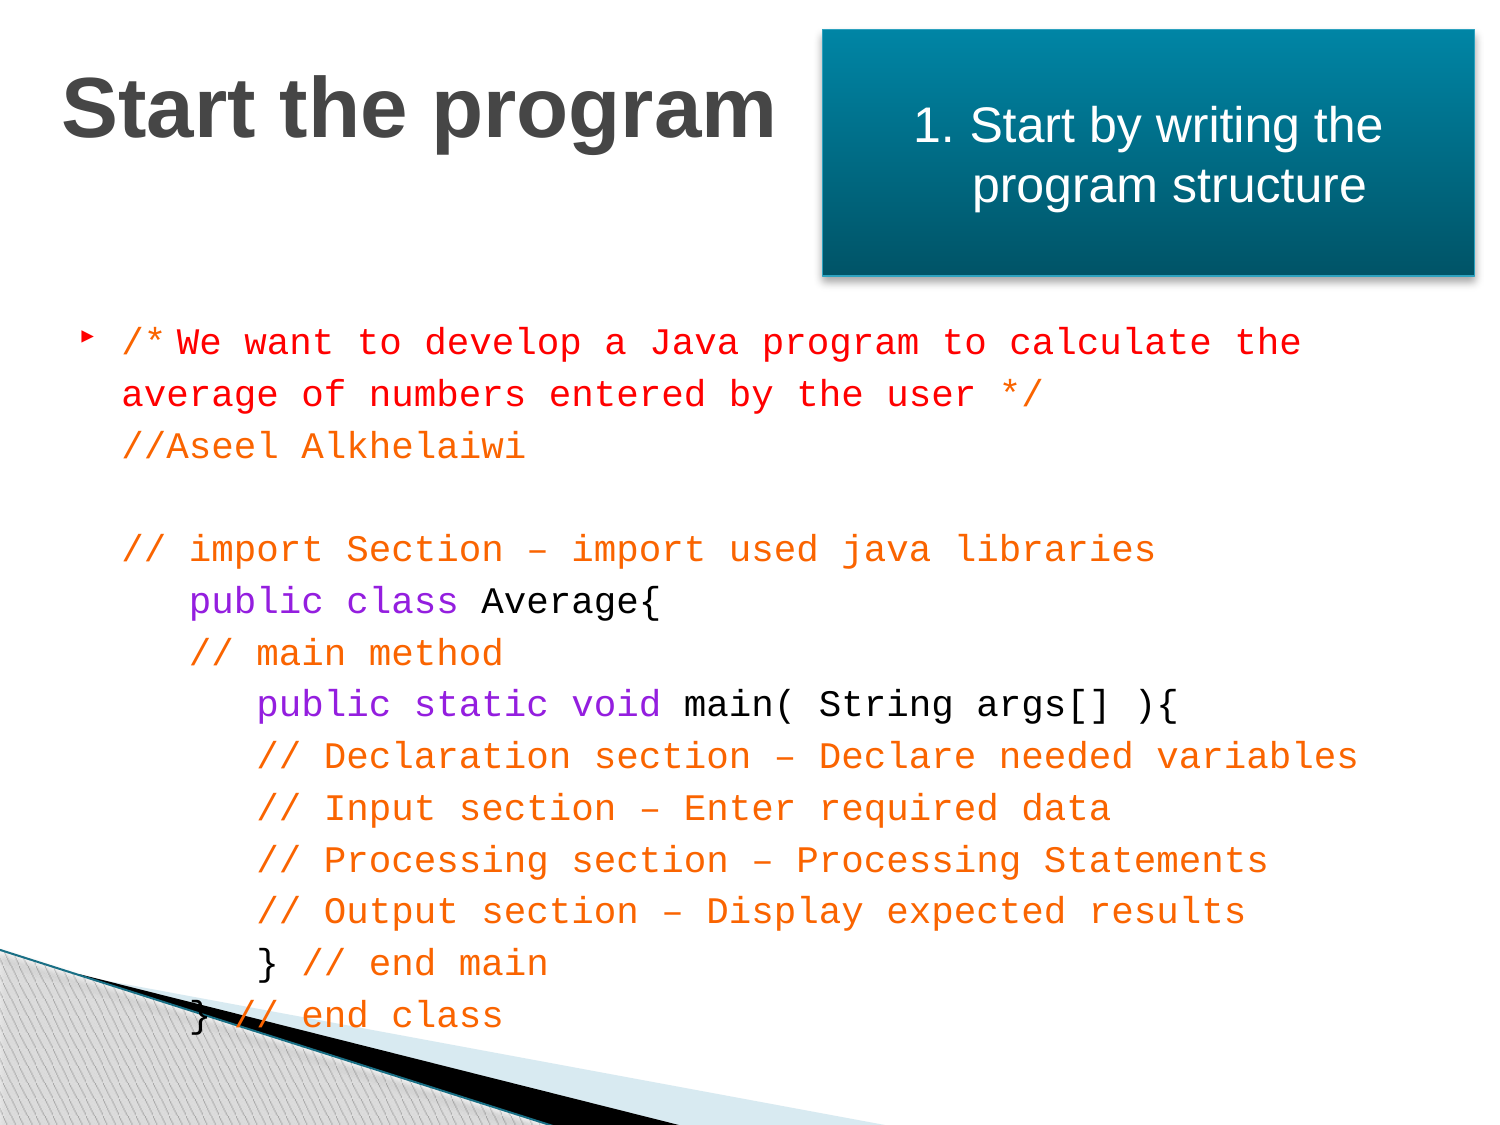

# Start the program
Start by writing the program structure
/* We want to develop a Java program to calculate the average of numbers entered by the user */
//Aseel Alkhelaiwi
// import Section – import used java libraries
   public class Average{
   // main method
      public static void main( String args[] ){
      // Declaration section – Declare needed variables
      // Input section – Enter required data
      // Processing section – Processing Statements
      // Output section – Display expected results
      } // end main
   } // end class